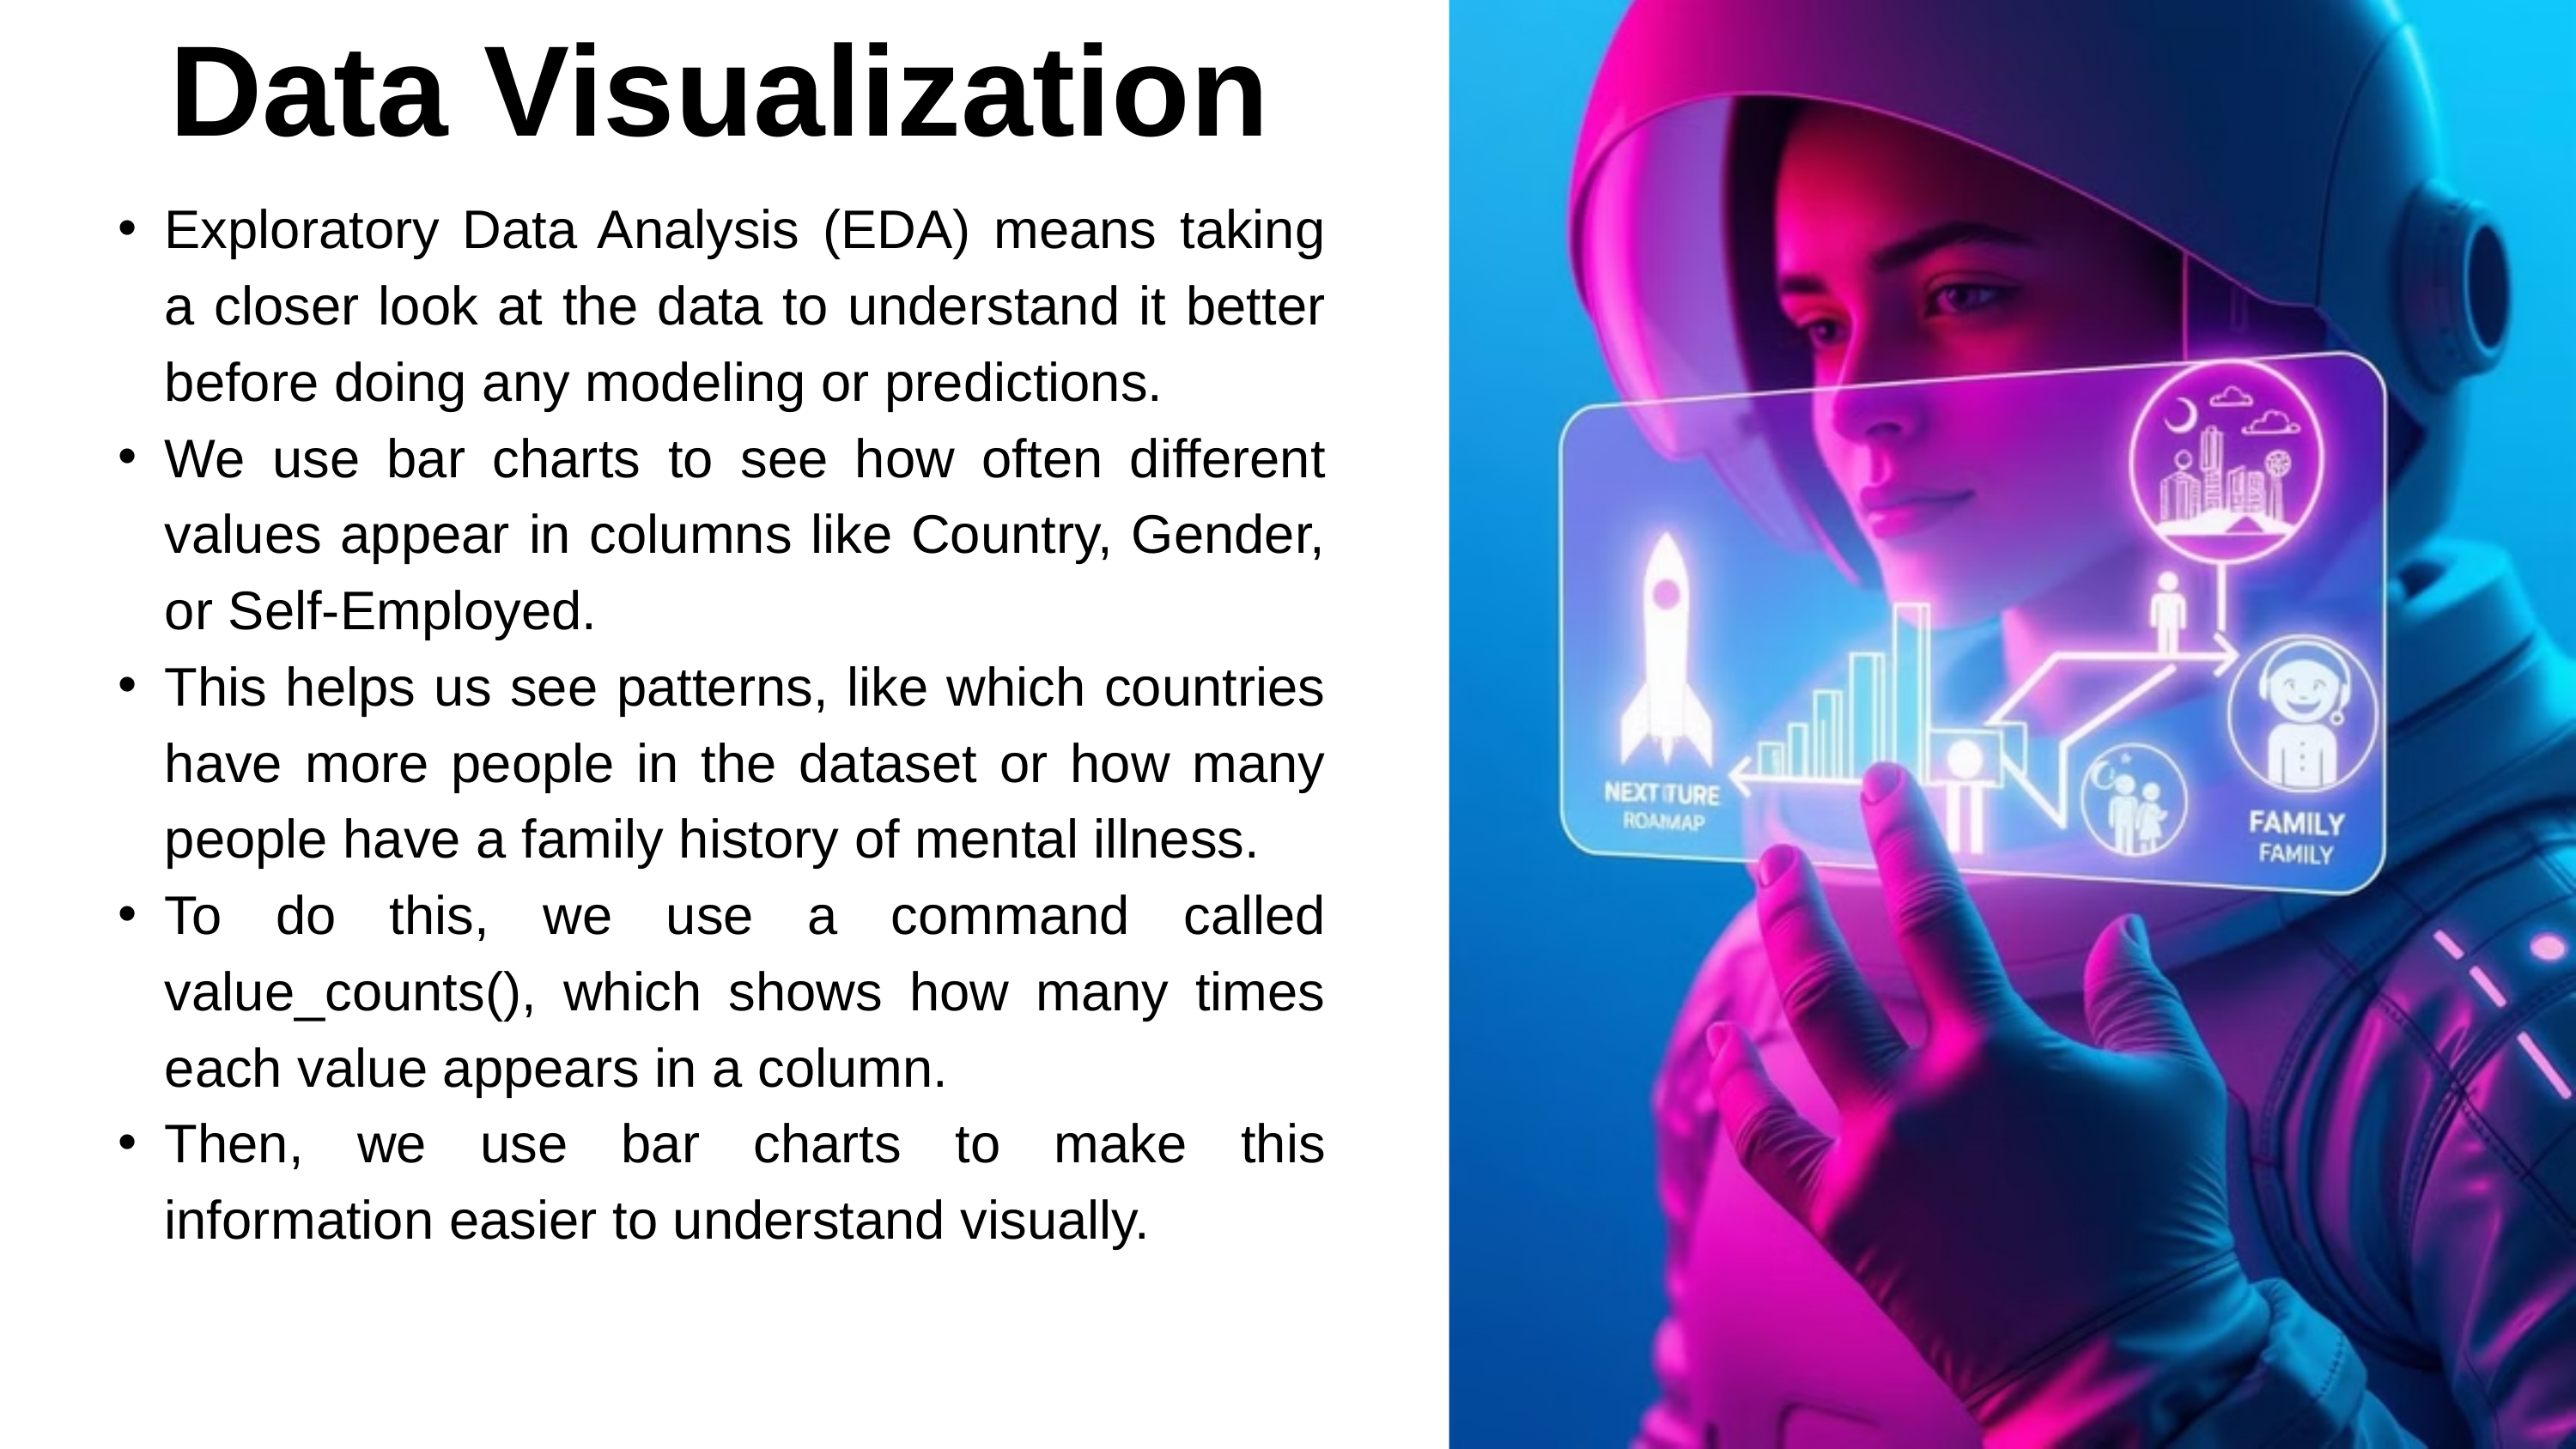

Data Visualization
Exploratory Data Analysis (EDA) means taking a closer look at the data to understand it better before doing any modeling or predictions.
We use bar charts to see how often different values appear in columns like Country, Gender, or Self-Employed.
This helps us see patterns, like which countries have more people in the dataset or how many people have a family history of mental illness.
To do this, we use a command called value_counts(), which shows how many times each value appears in a column.
Then, we use bar charts to make this information easier to understand visually.